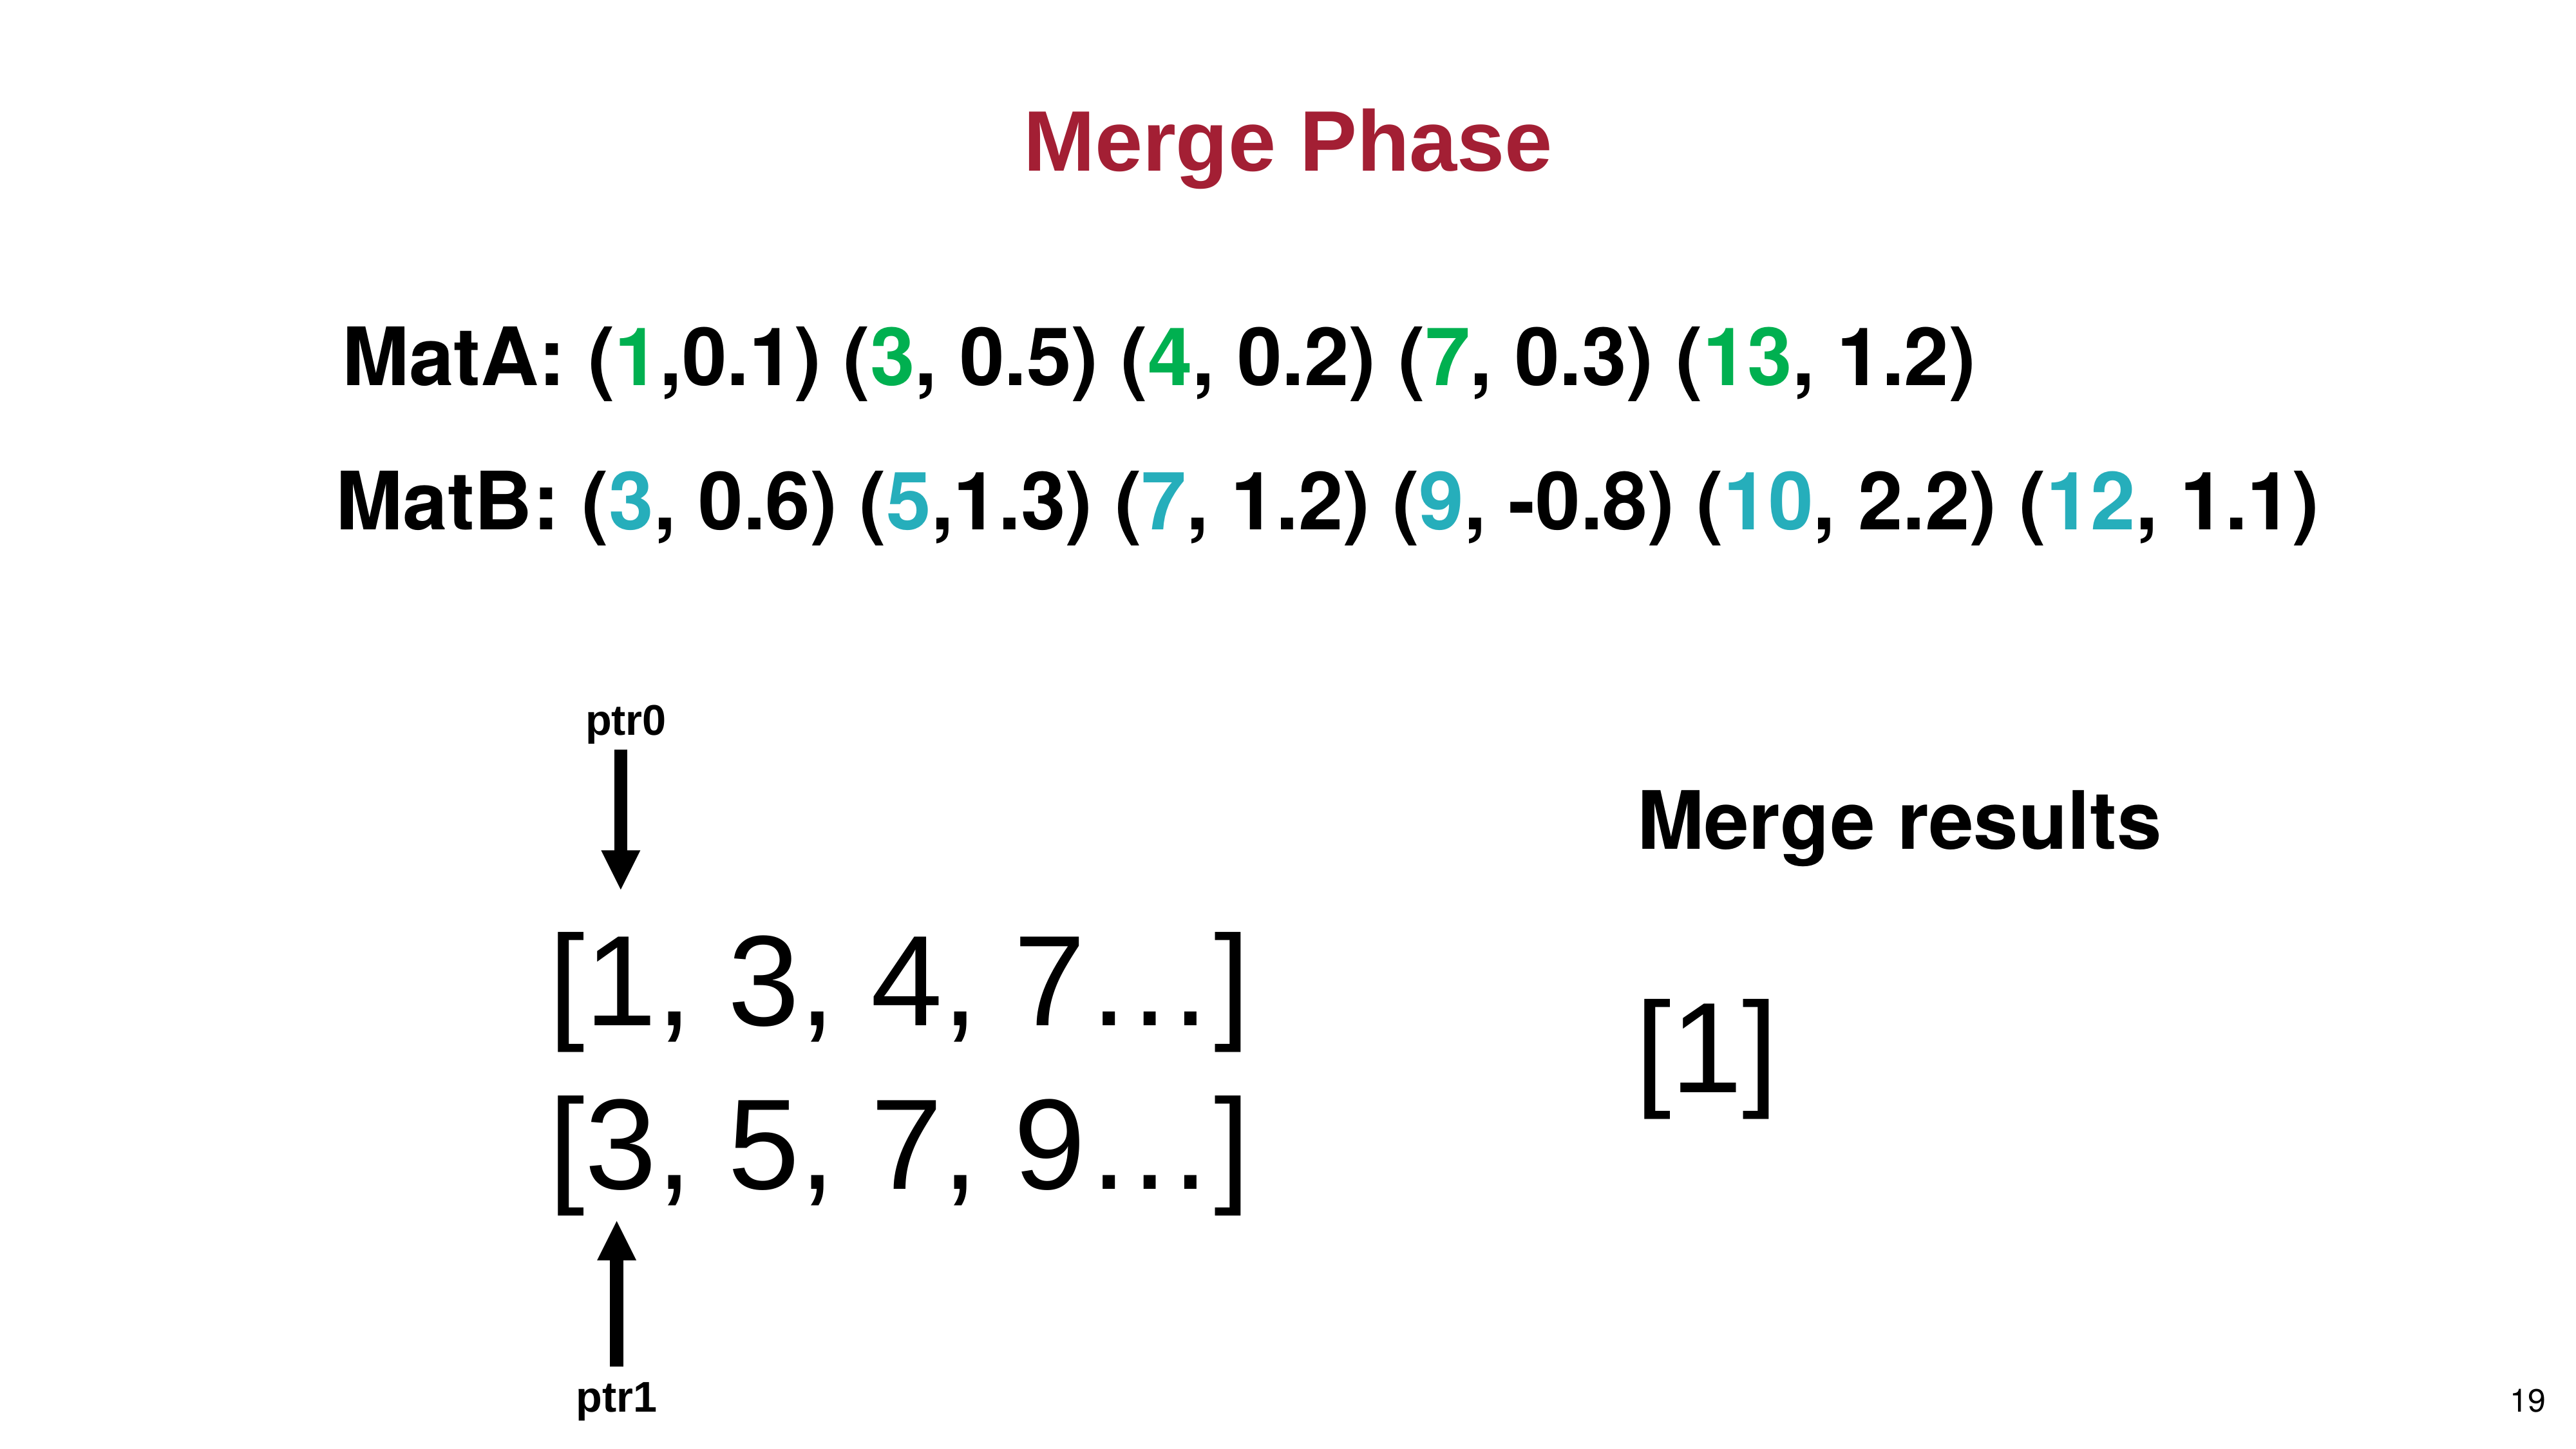

# Merge Phase
MatA: (1,0.1) (3, 0.5) (4, 0.2) (7, 0.3) (13, 1.2)
MatB: (3, 0.6) (5,1.3) (7, 1.2) (9, -0.8) (10, 2.2) (12, 1.1)
ptr0
Merge results
[1, 3, 4, 7…]
[1]
[3, 5, 7, 9…]
ptr1
19